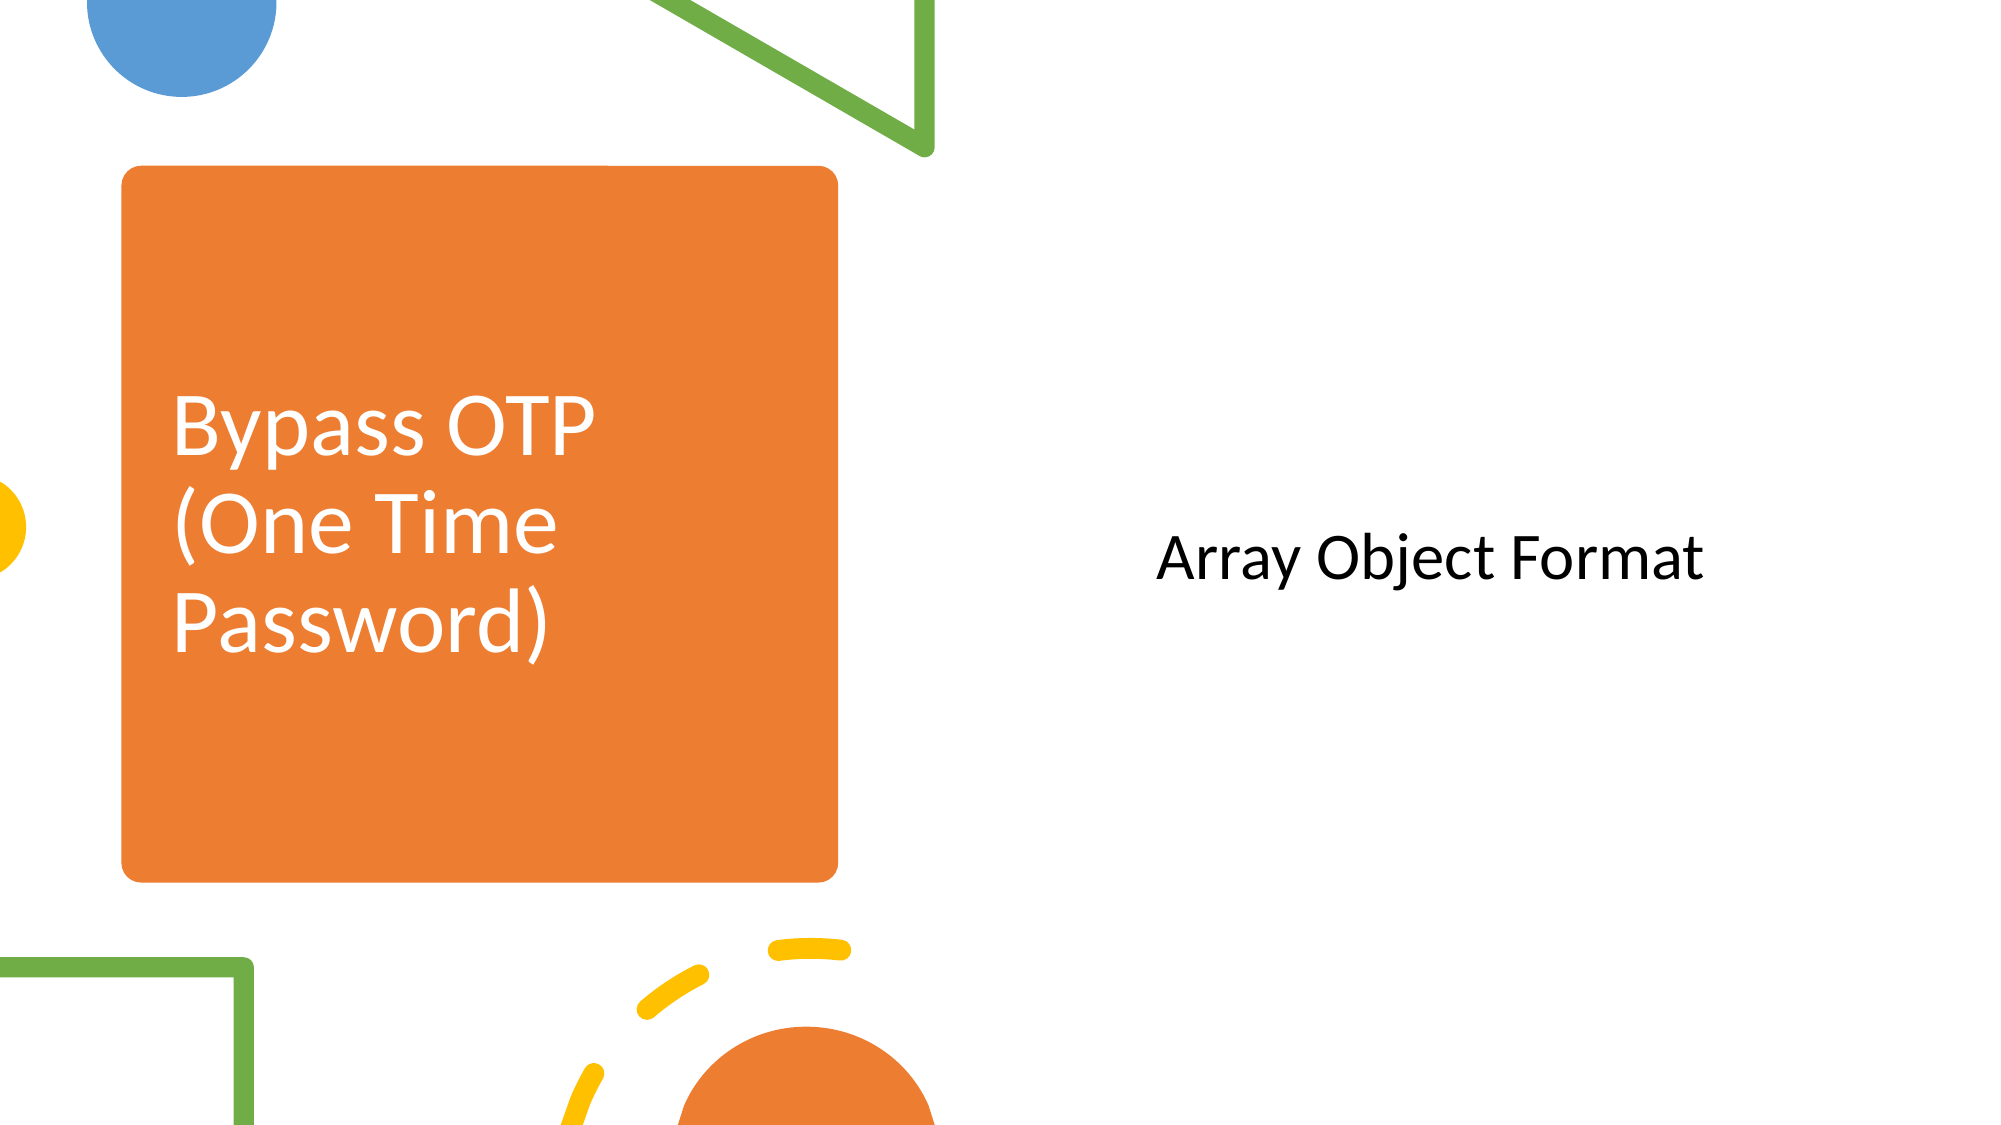

Array Object Format

# Bypass OTP (One Time Password)